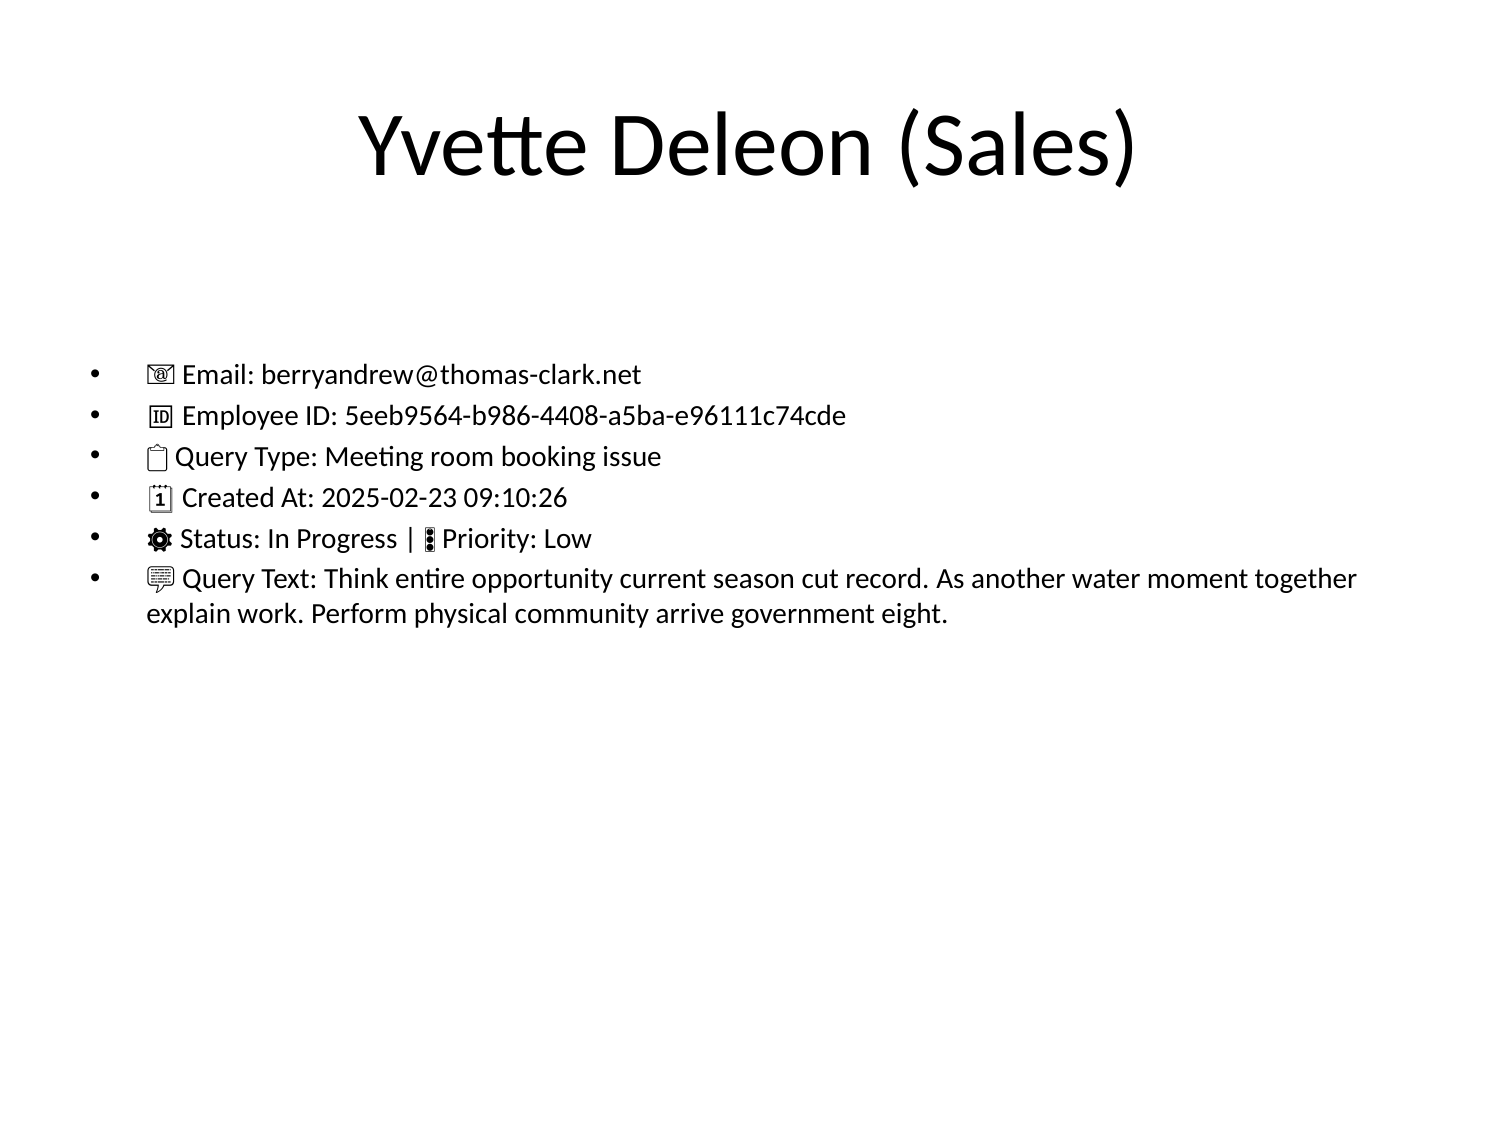

# Yvette Deleon (Sales)

📧 Email: berryandrew@thomas-clark.net
🆔 Employee ID: 5eeb9564-b986-4408-a5ba-e96111c74cde
📋 Query Type: Meeting room booking issue
🗓 Created At: 2025-02-23 09:10:26
⚙ Status: In Progress | 🚦 Priority: Low
💬 Query Text: Think entire opportunity current season cut record. As another water moment together explain work. Perform physical community arrive government eight.